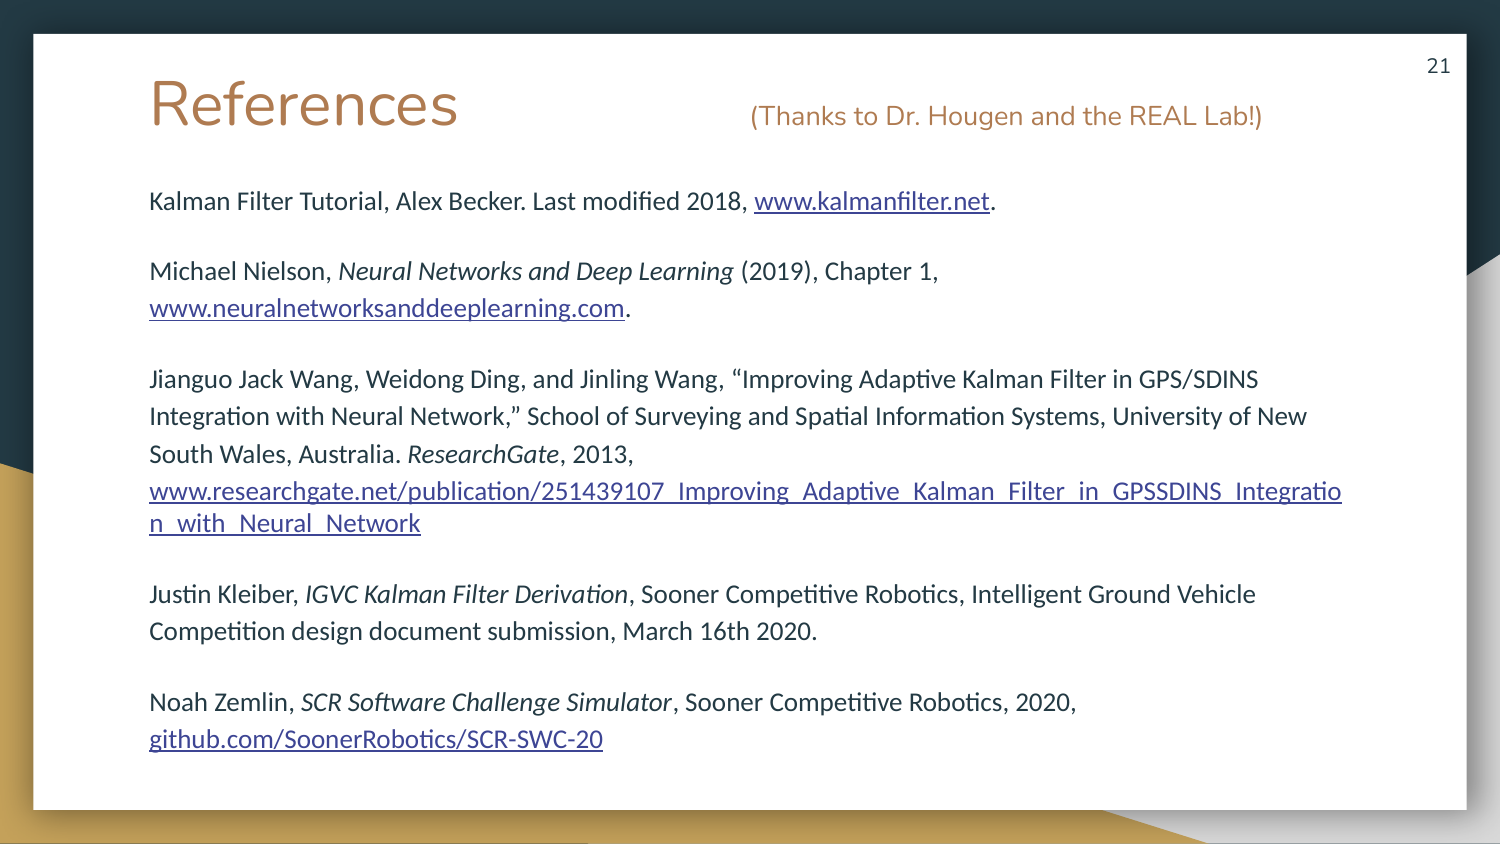

21
# References 		(Thanks to Dr. Hougen and the REAL Lab!)
Kalman Filter Tutorial, Alex Becker. Last modified 2018, www.kalmanfilter.net.
Michael Nielson, Neural Networks and Deep Learning (2019), Chapter 1, www.neuralnetworksanddeeplearning.com.
Jianguo Jack Wang, Weidong Ding, and Jinling Wang, “Improving Adaptive Kalman Filter in GPS/SDINS Integration with Neural Network,” School of Surveying and Spatial Information Systems, University of New South Wales, Australia. ResearchGate, 2013, www.researchgate.net/publication/251439107_Improving_Adaptive_Kalman_Filter_in_GPSSDINS_Integration_with_Neural_Network
Justin Kleiber, IGVC Kalman Filter Derivation, Sooner Competitive Robotics, Intelligent Ground Vehicle Competition design document submission, March 16th 2020.
Noah Zemlin, SCR Software Challenge Simulator, Sooner Competitive Robotics, 2020, github.com/SoonerRobotics/SCR-SWC-20